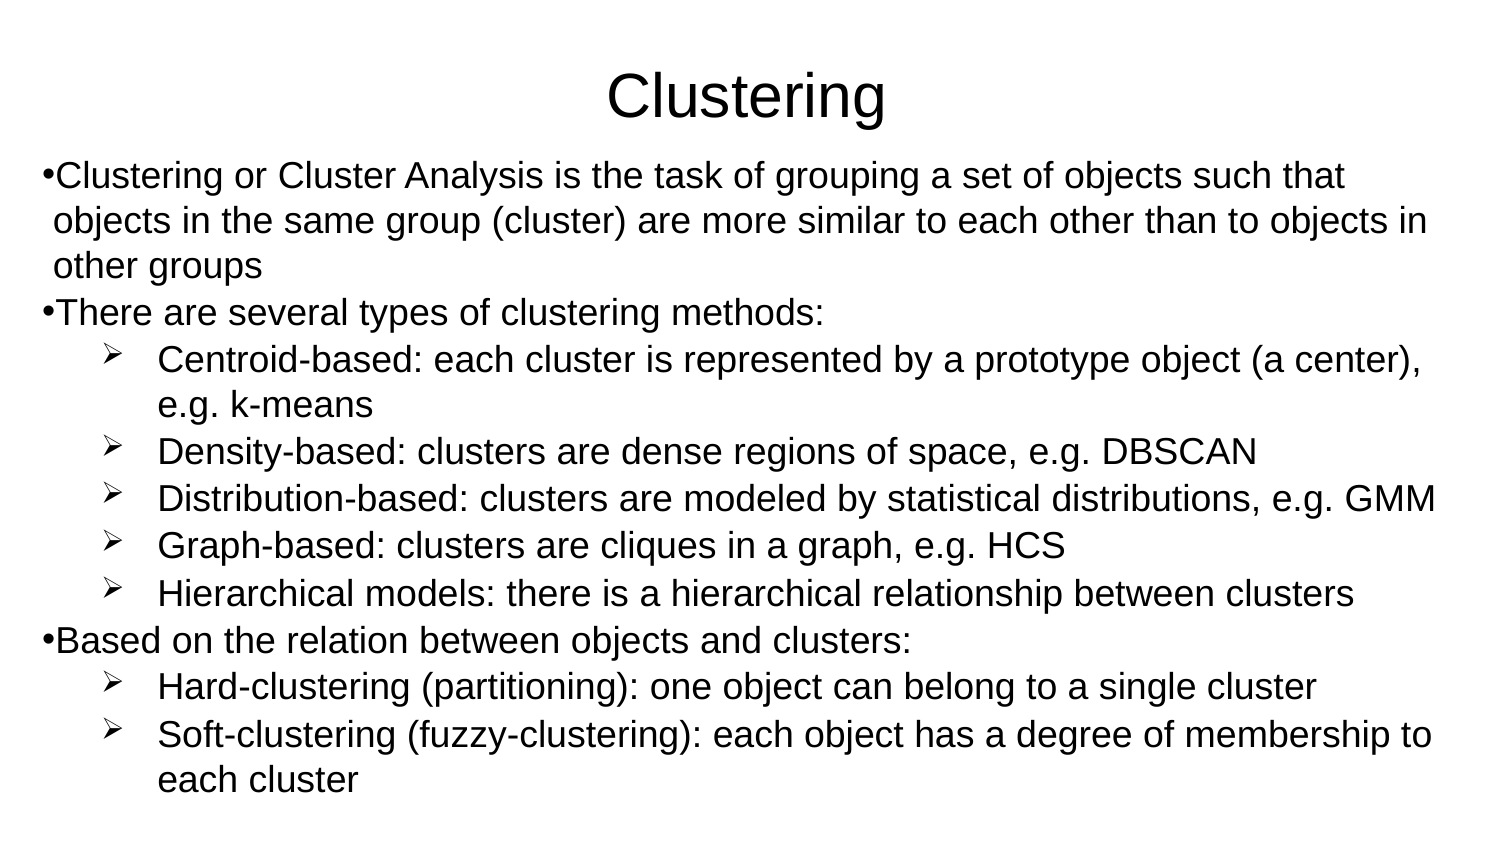

Clustering
Clustering or Cluster Analysis is the task of grouping a set of objects such that objects in the same group (cluster) are more similar to each other than to objects in other groups
There are several types of clustering methods:
Centroid-based: each cluster is represented by a prototype object (a center), e.g. k-means
Density-based: clusters are dense regions of space, e.g. DBSCAN
Distribution-based: clusters are modeled by statistical distributions, e.g. GMM
Graph-based: clusters are cliques in a graph, e.g. HCS
Hierarchical models: there is a hierarchical relationship between clusters
Based on the relation between objects and clusters:
Hard-clustering (partitioning): one object can belong to a single cluster
Soft-clustering (fuzzy-clustering): each object has a degree of membership to each cluster